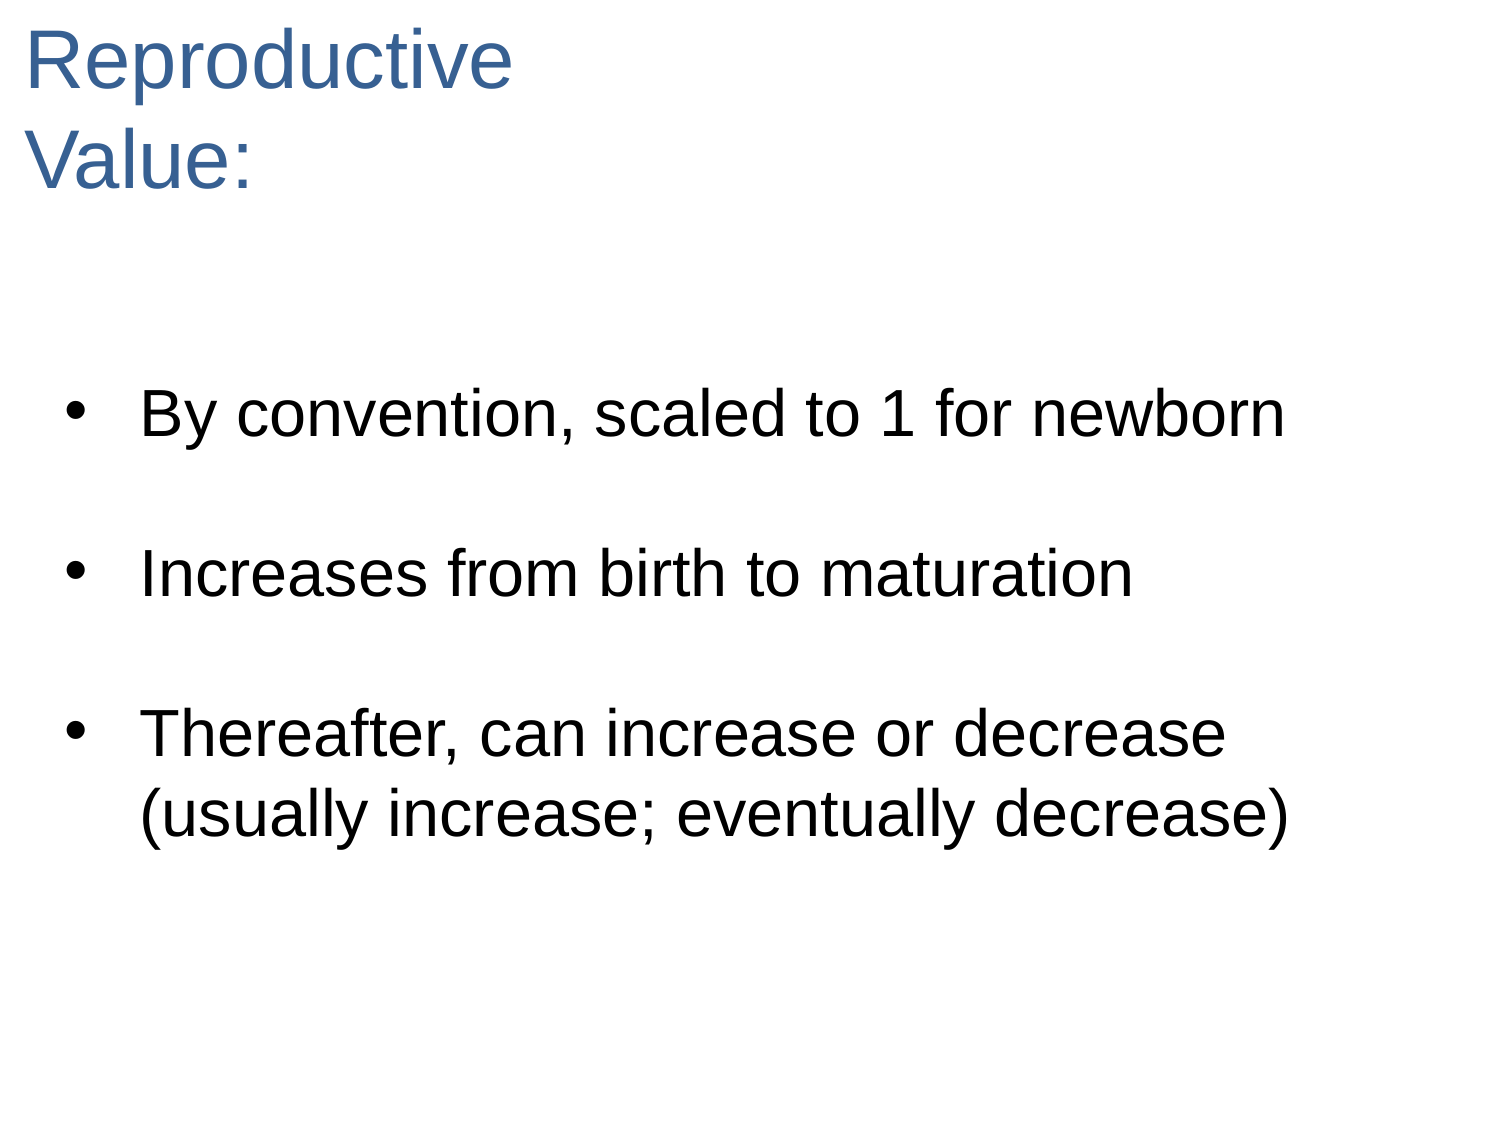

Reproductive
Value:

By convention, scaled to 1 for newborn

Increases from birth to maturation

Thereafter, can increase or decrease (usually increase; eventually decrease)